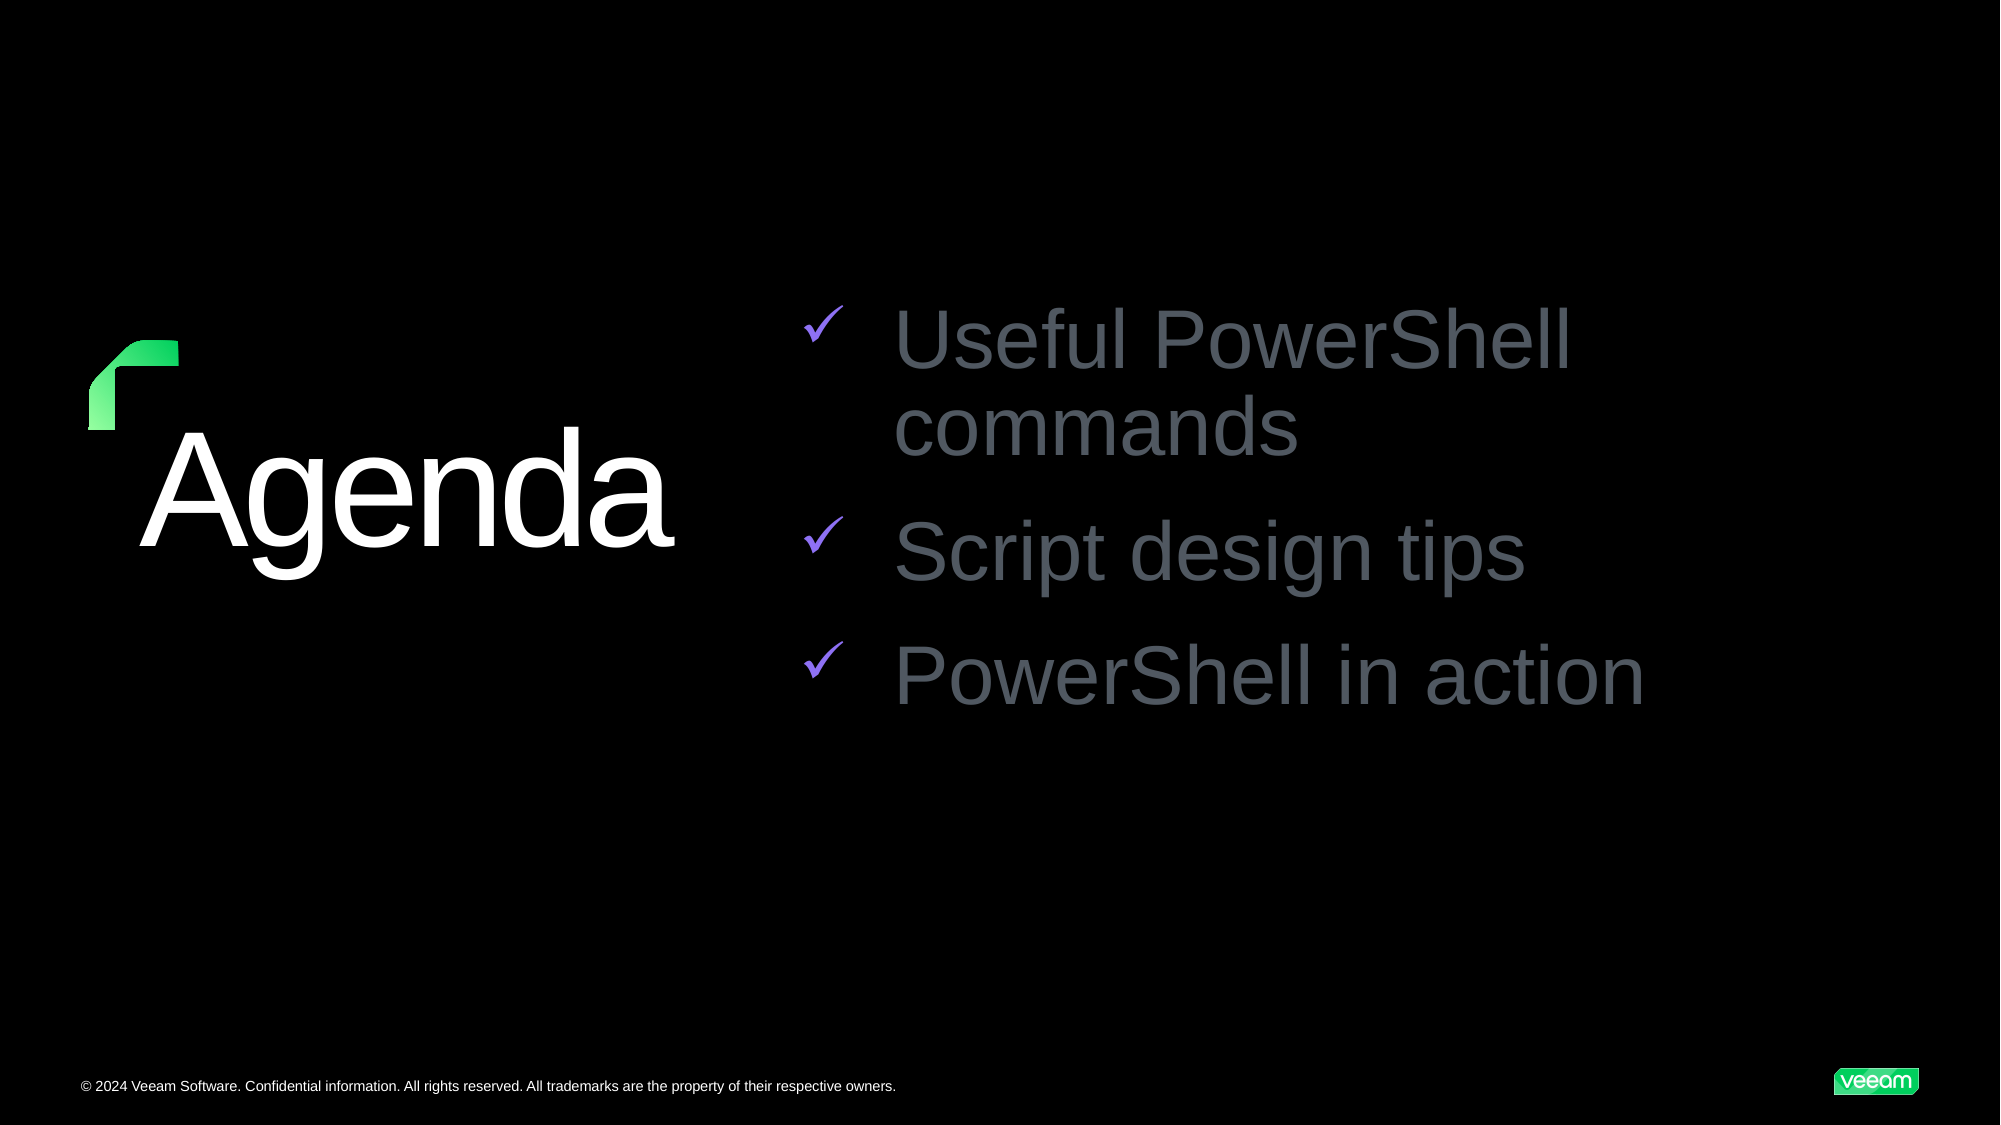

Useful PowerShell commands
Script design tips
PowerShell in action
# Agenda